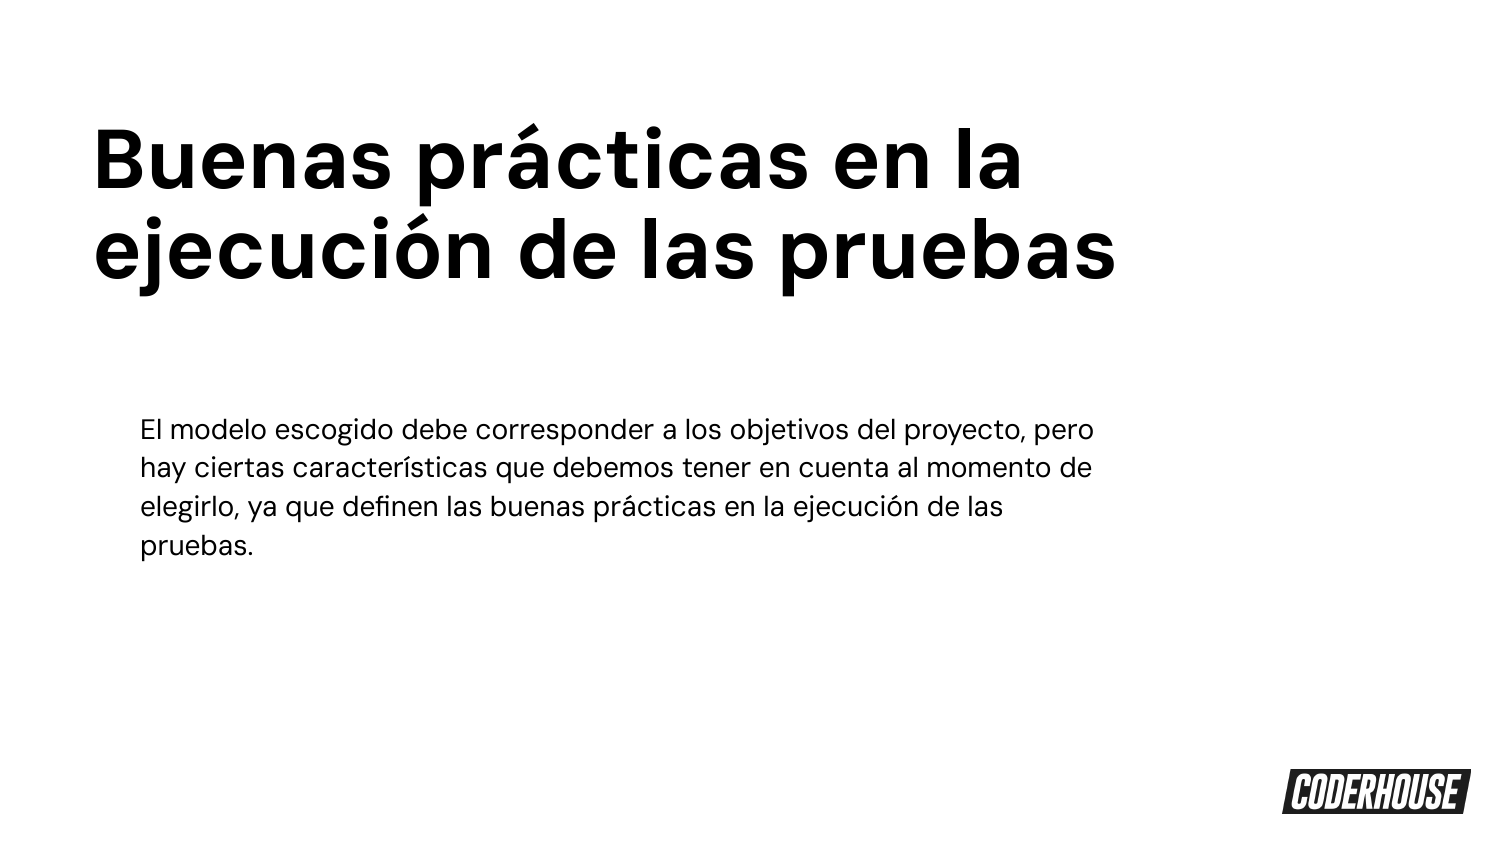

Buenas prácticas en la ejecución de las pruebas
El modelo escogido debe corresponder a los objetivos del proyecto, pero hay ciertas características que debemos tener en cuenta al momento de elegirlo, ya que definen las buenas prácticas en la ejecución de las pruebas.